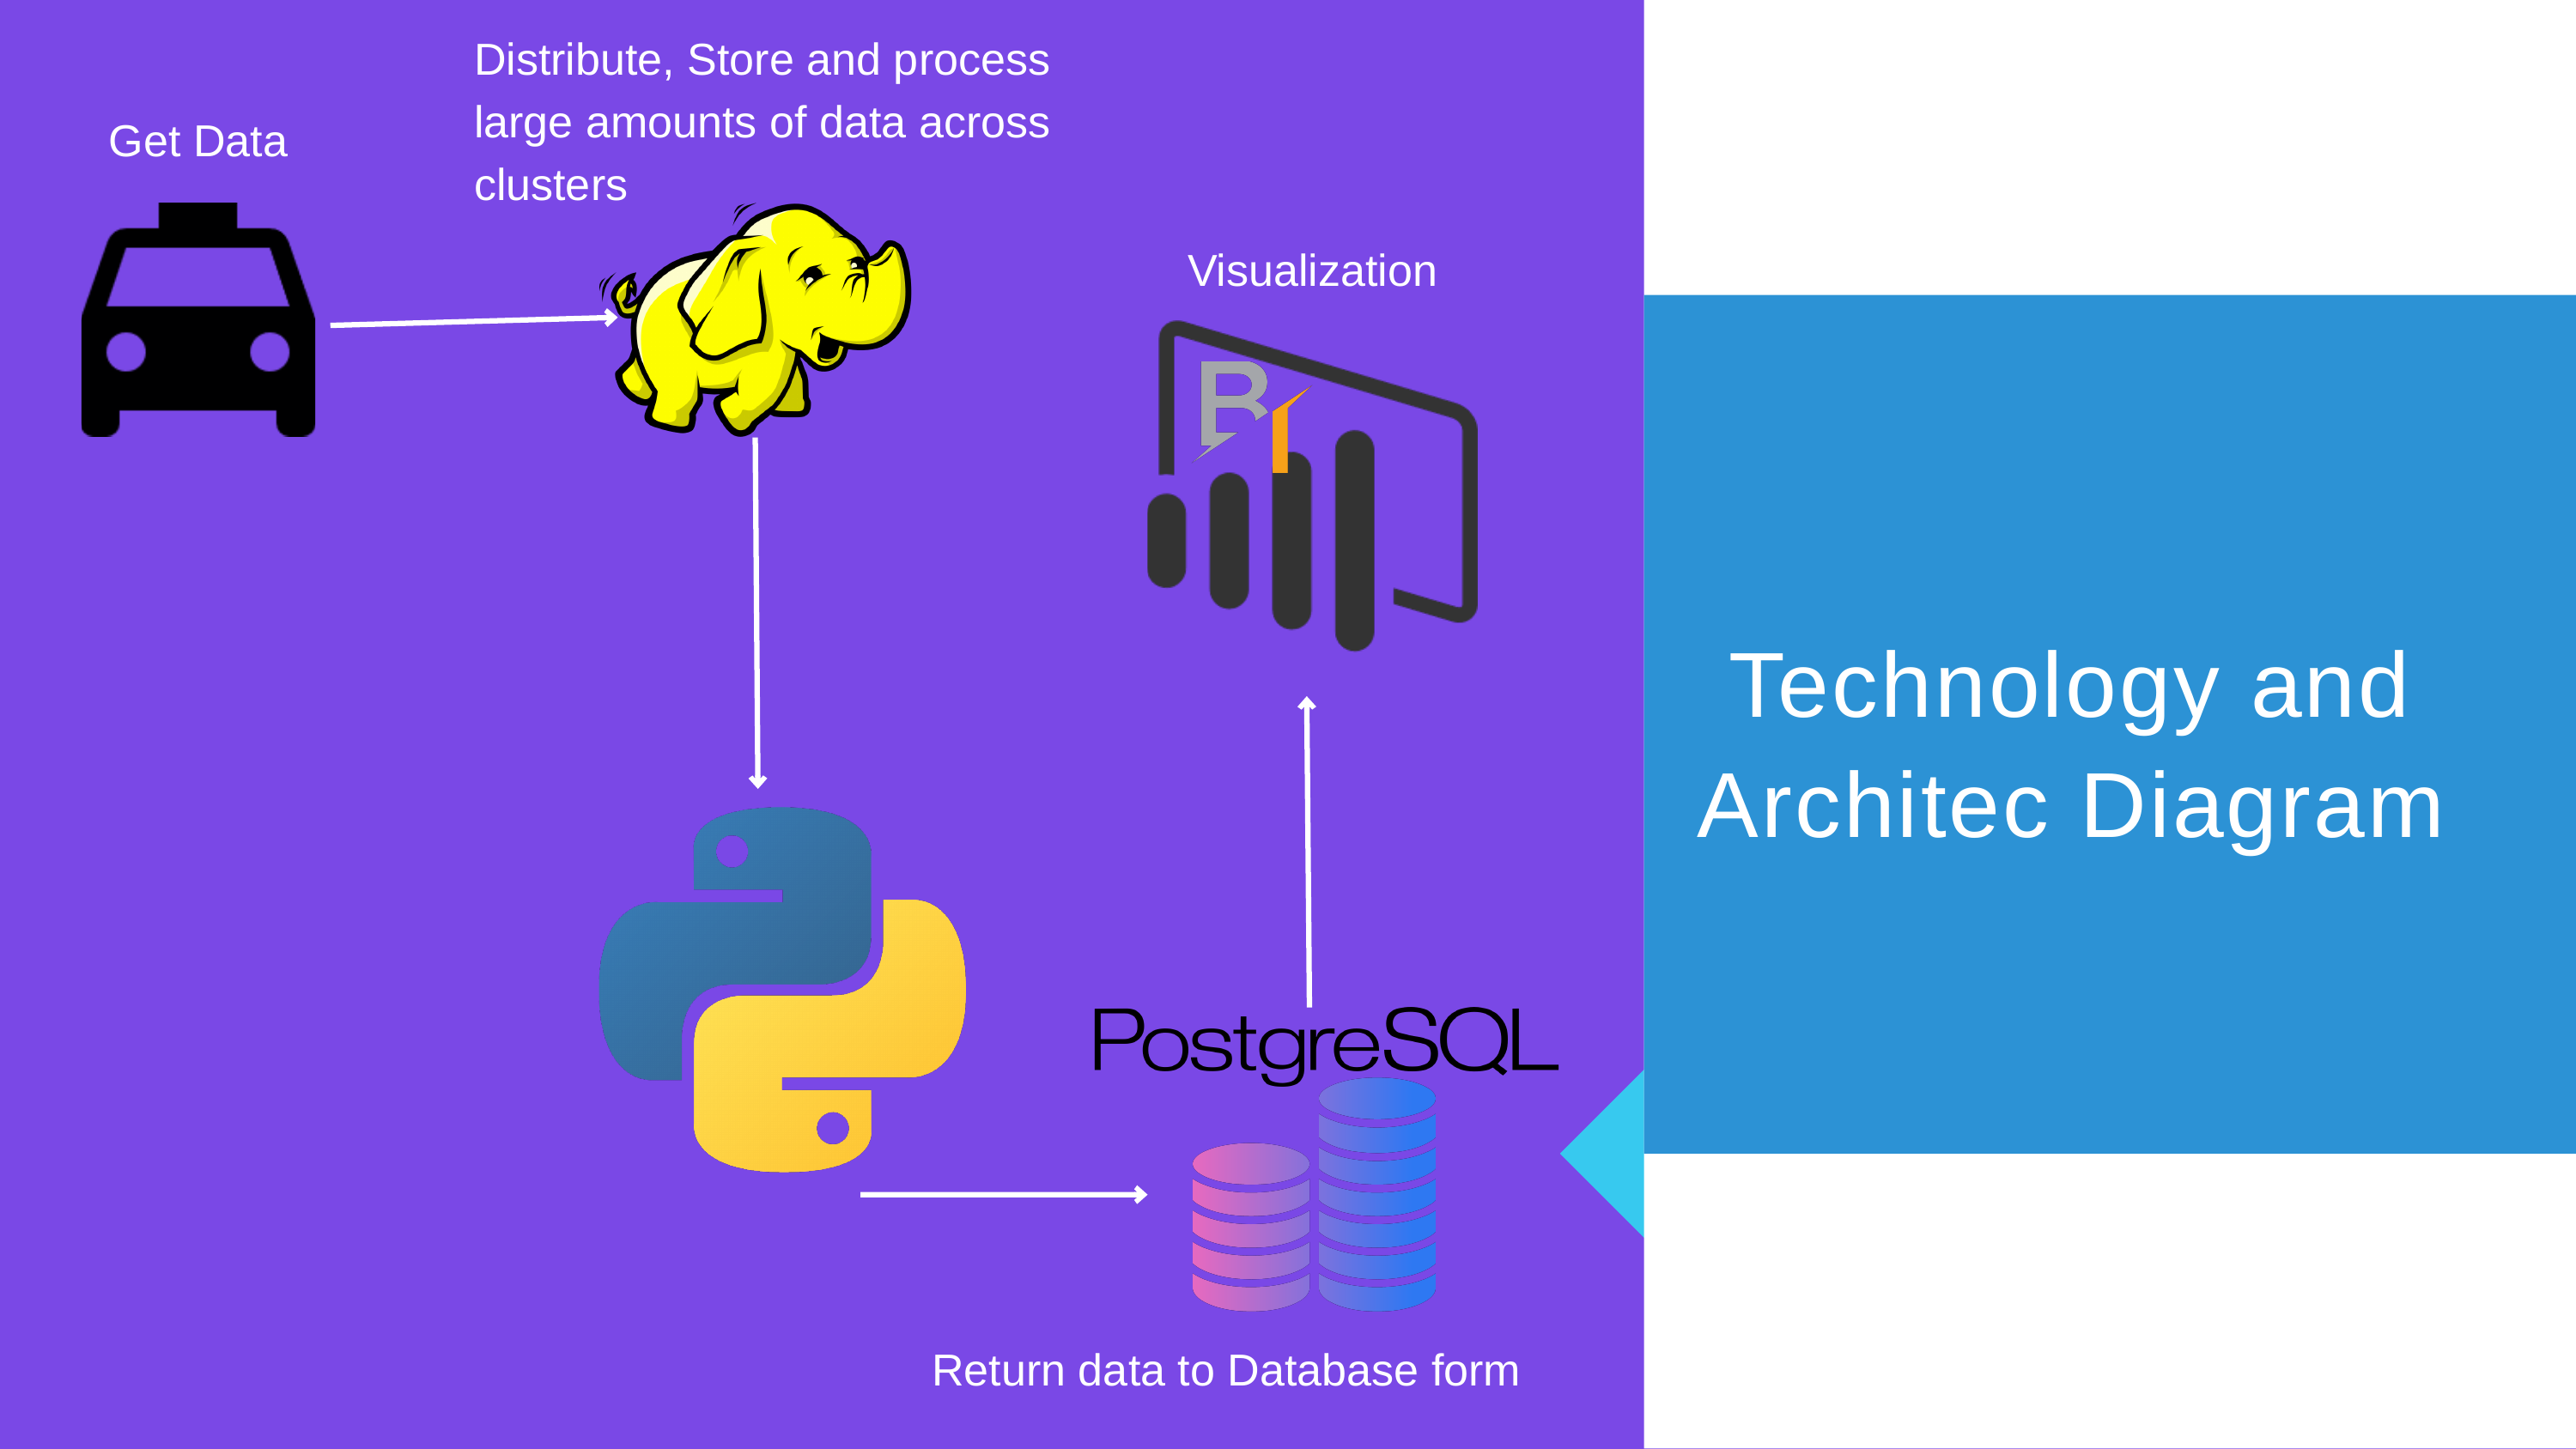

Distribute, Store and process large amounts of data across clusters
Get Data

Visualization

Technology and Architec Diagram

Return data to Database form